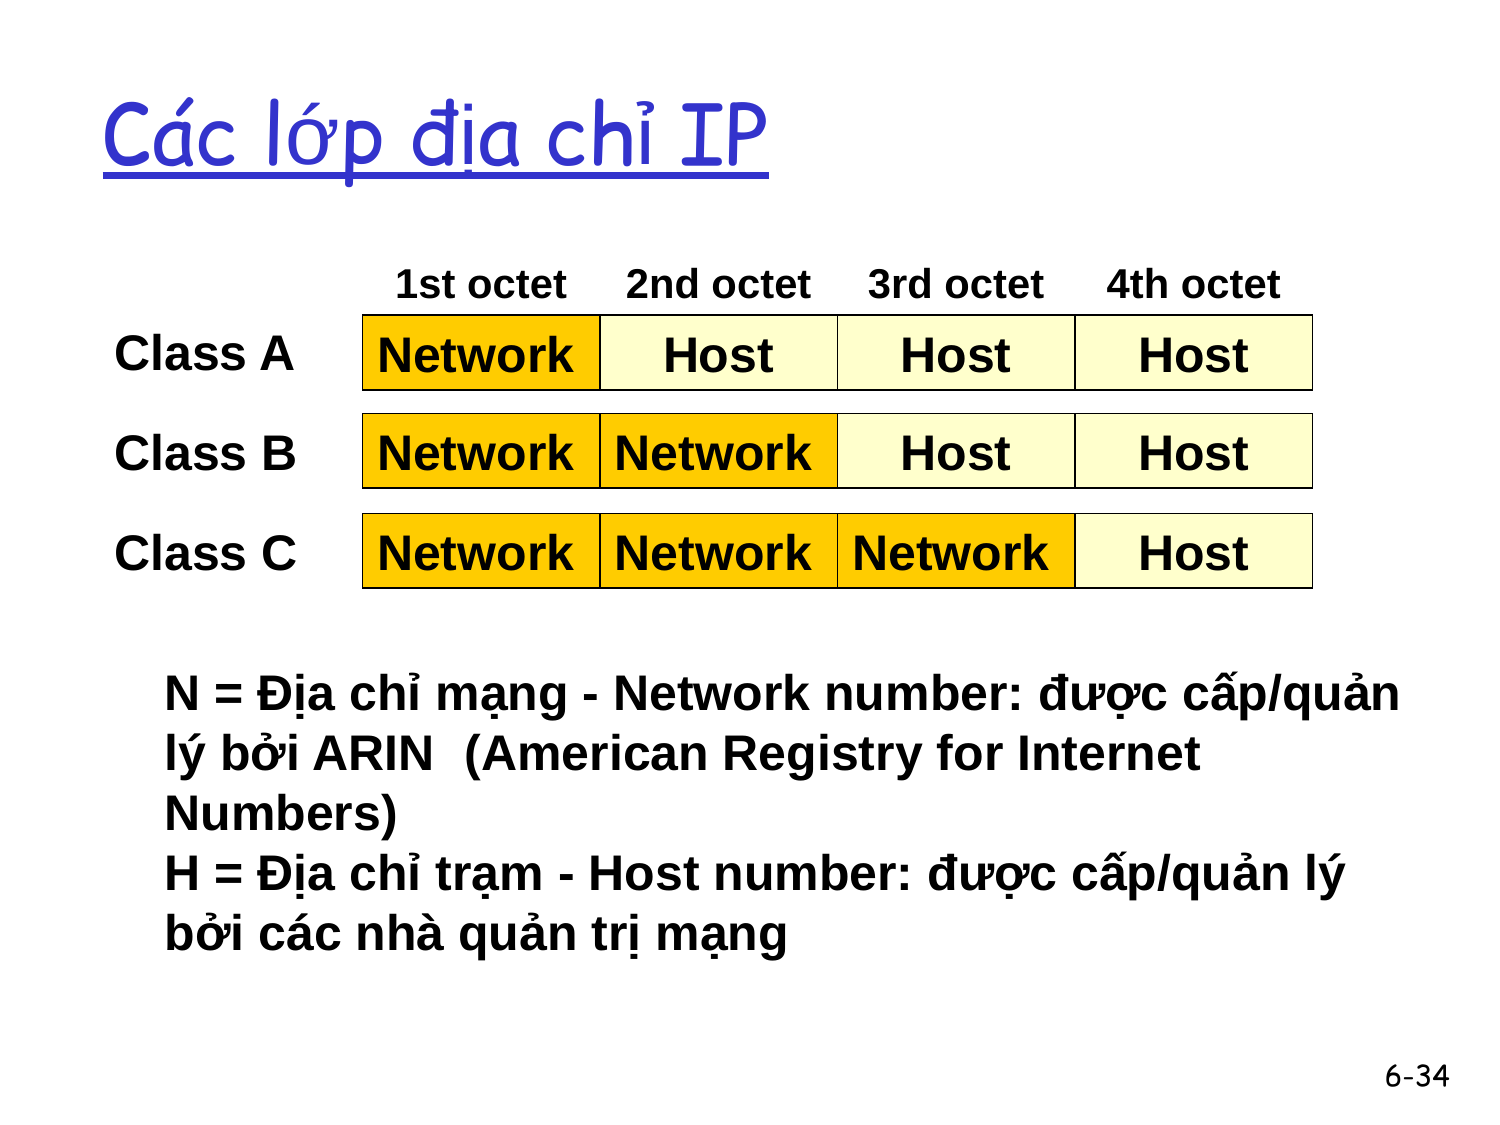

# Các lớp địa chỉ IP
1st octet
2nd octet
3rd octet
4th octet
Class A
Network
Host
Host
Host
Class B
Network
Network
Host
Host
Class C
Network
Network
Network
Host
N = Địa chỉ mạng - Network number: được cấp/quản lý bởi ARIN 	(American Registry for Internet Numbers)
H = Địa chỉ trạm - Host number: được cấp/quản lý bởi các nhà quản trị mạng
6-34